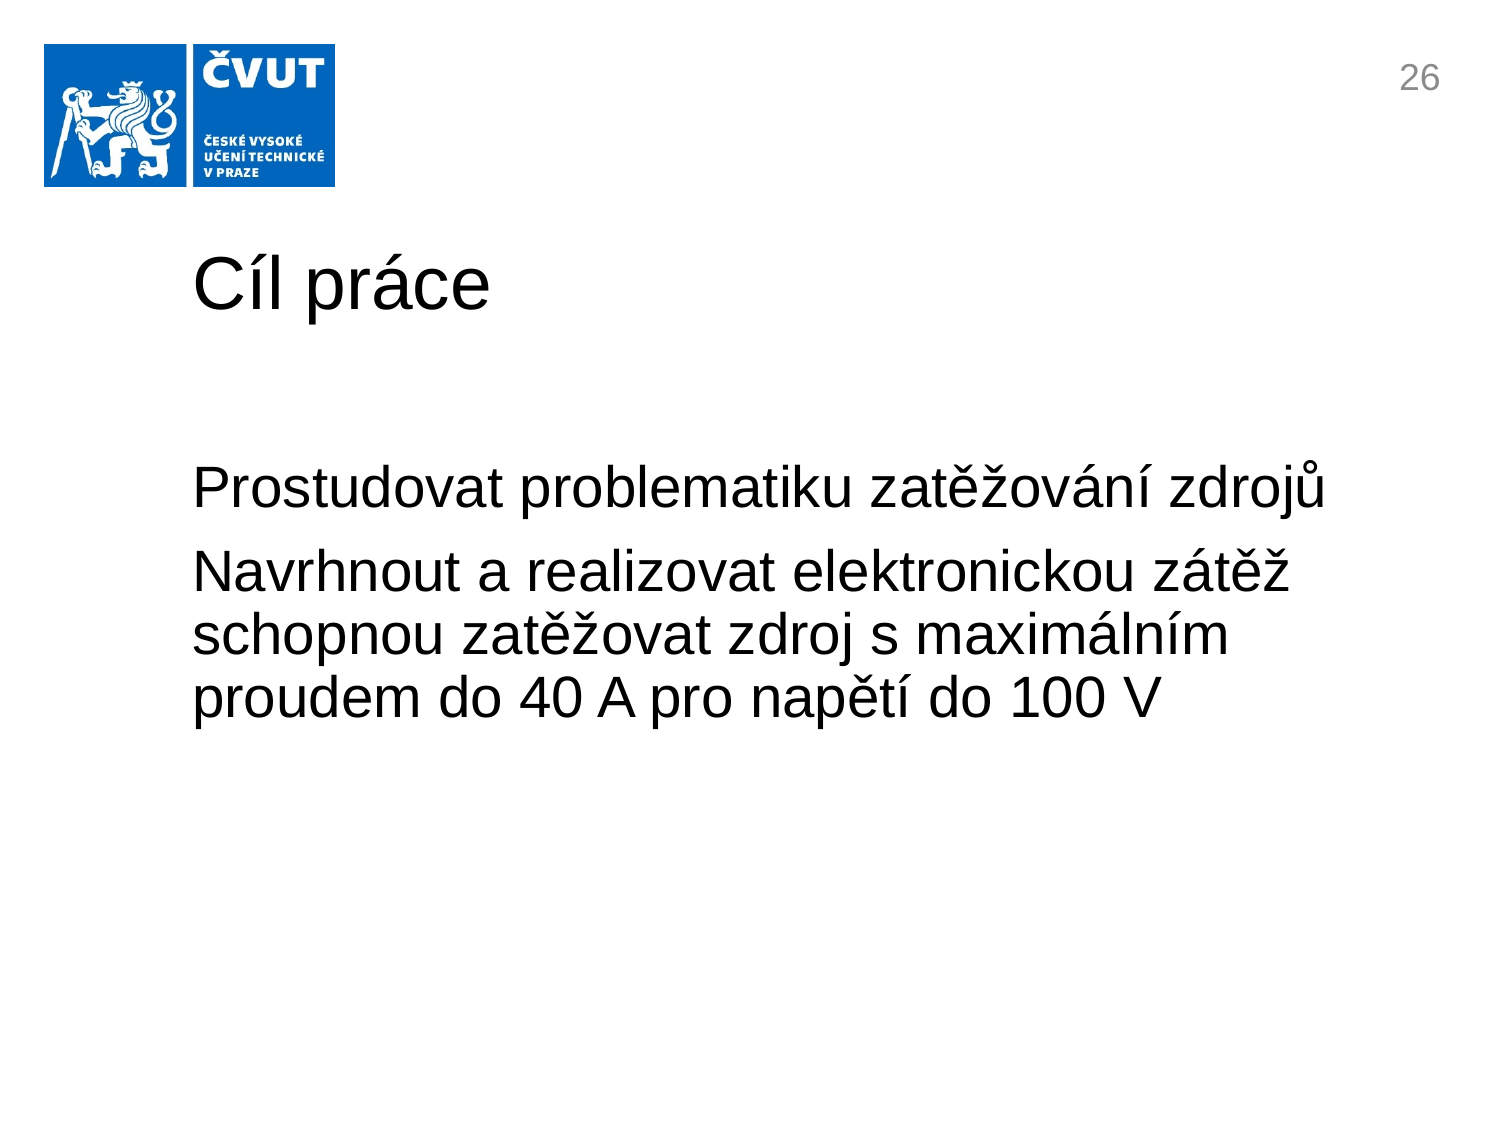

26
# Cíl práce
Prostudovat problematiku zatěžování zdrojů
Navrhnout a realizovat elektronickou zátěž schopnou zatěžovat zdroj s maximálním proudem do 40 A pro napětí do 100 V